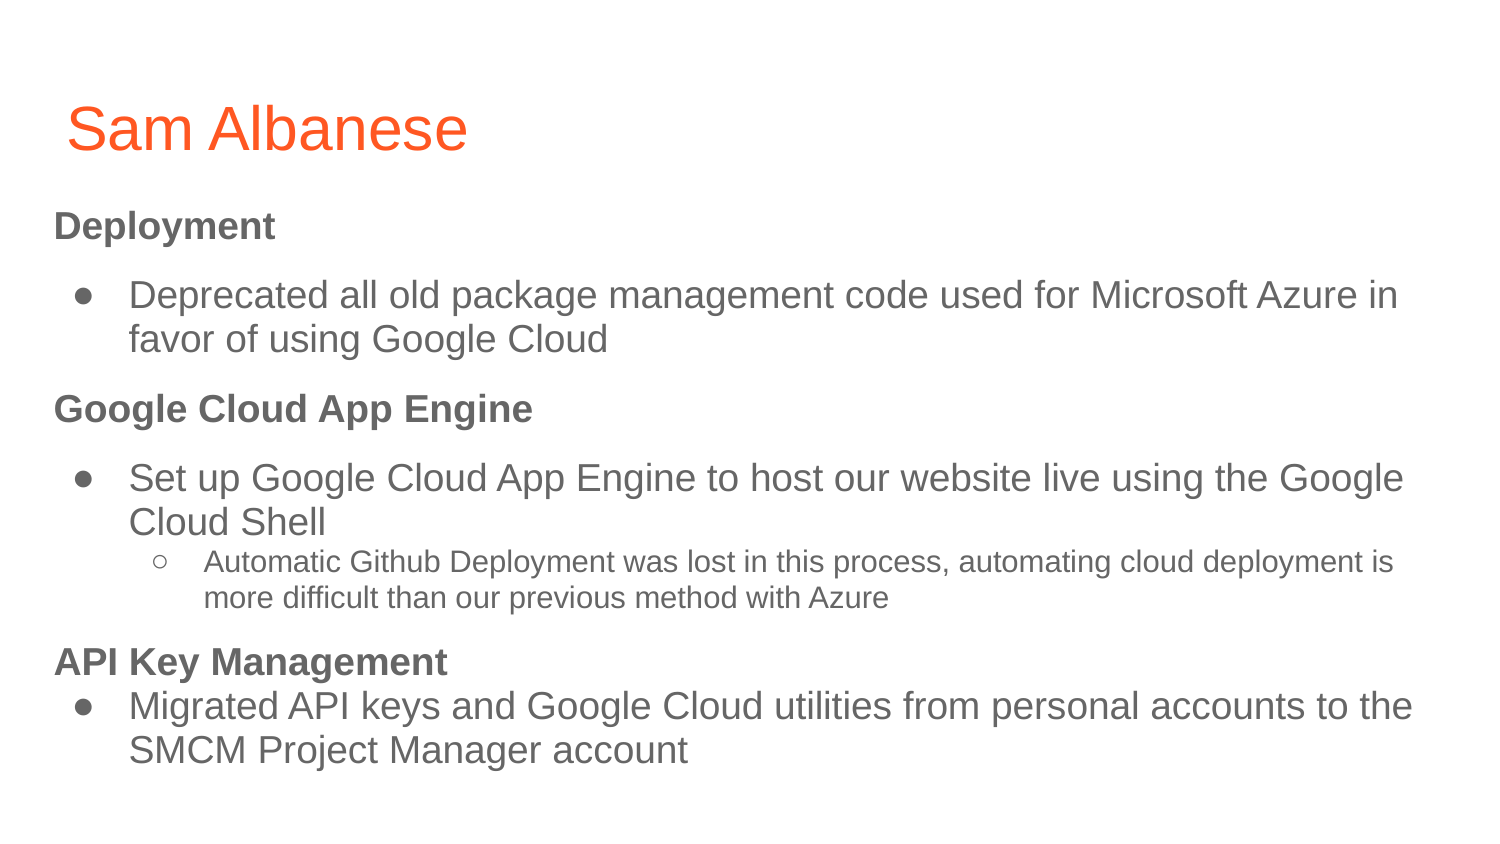

# Sam Albanese
Deployment
Deprecated all old package management code used for Microsoft Azure in favor of using Google Cloud
Google Cloud App Engine
Set up Google Cloud App Engine to host our website live using the Google Cloud Shell
Automatic Github Deployment was lost in this process, automating cloud deployment is more difficult than our previous method with Azure
API Key Management
Migrated API keys and Google Cloud utilities from personal accounts to the SMCM Project Manager account